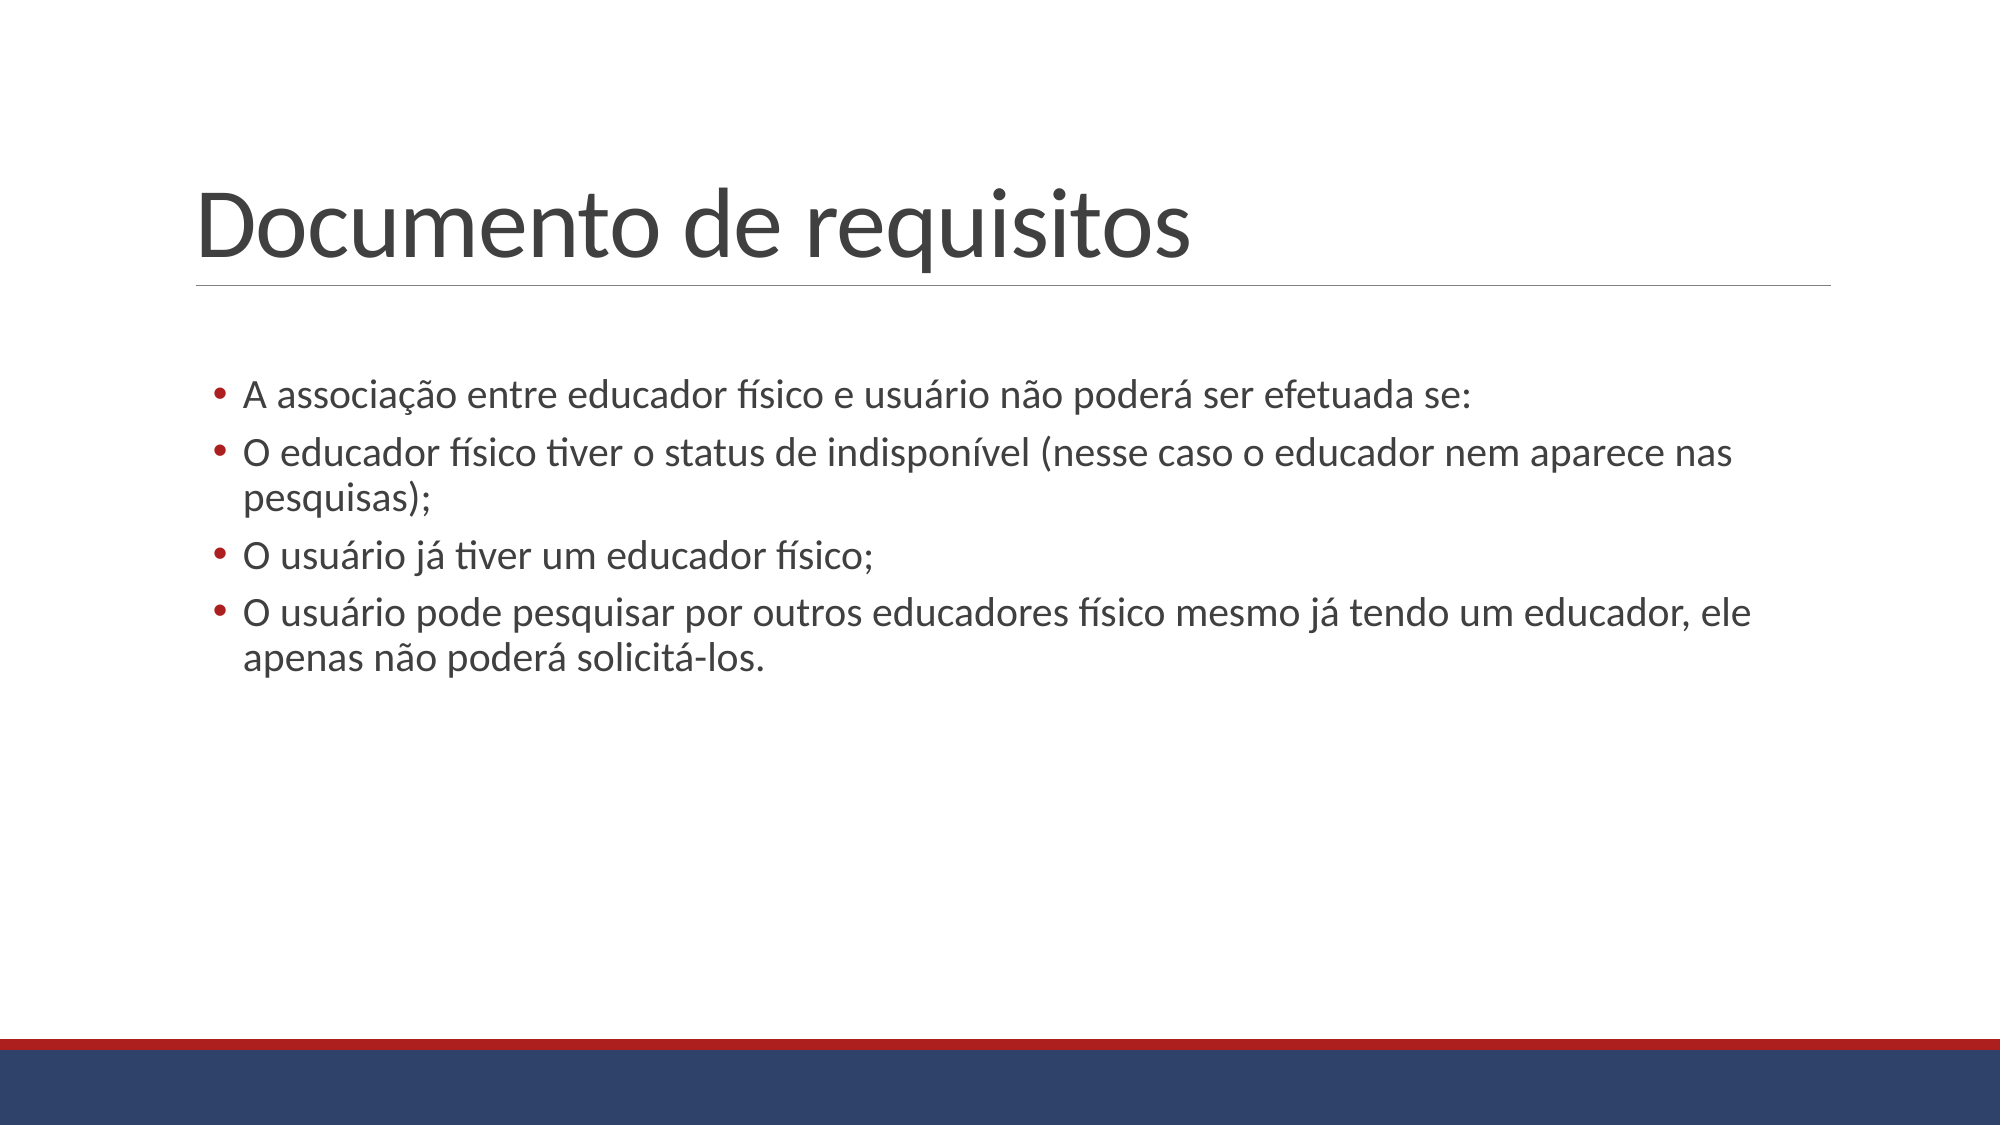

# Documento de requisitos

A associação entre educador físico e usuário não poderá ser efetuada se:
O educador físico tiver o status de indisponível (nesse caso o educador nem aparece nas pesquisas);
O usuário já tiver um educador físico;
O usuário pode pesquisar por outros educadores físico mesmo já tendo um educador, ele apenas não poderá solicitá-los.